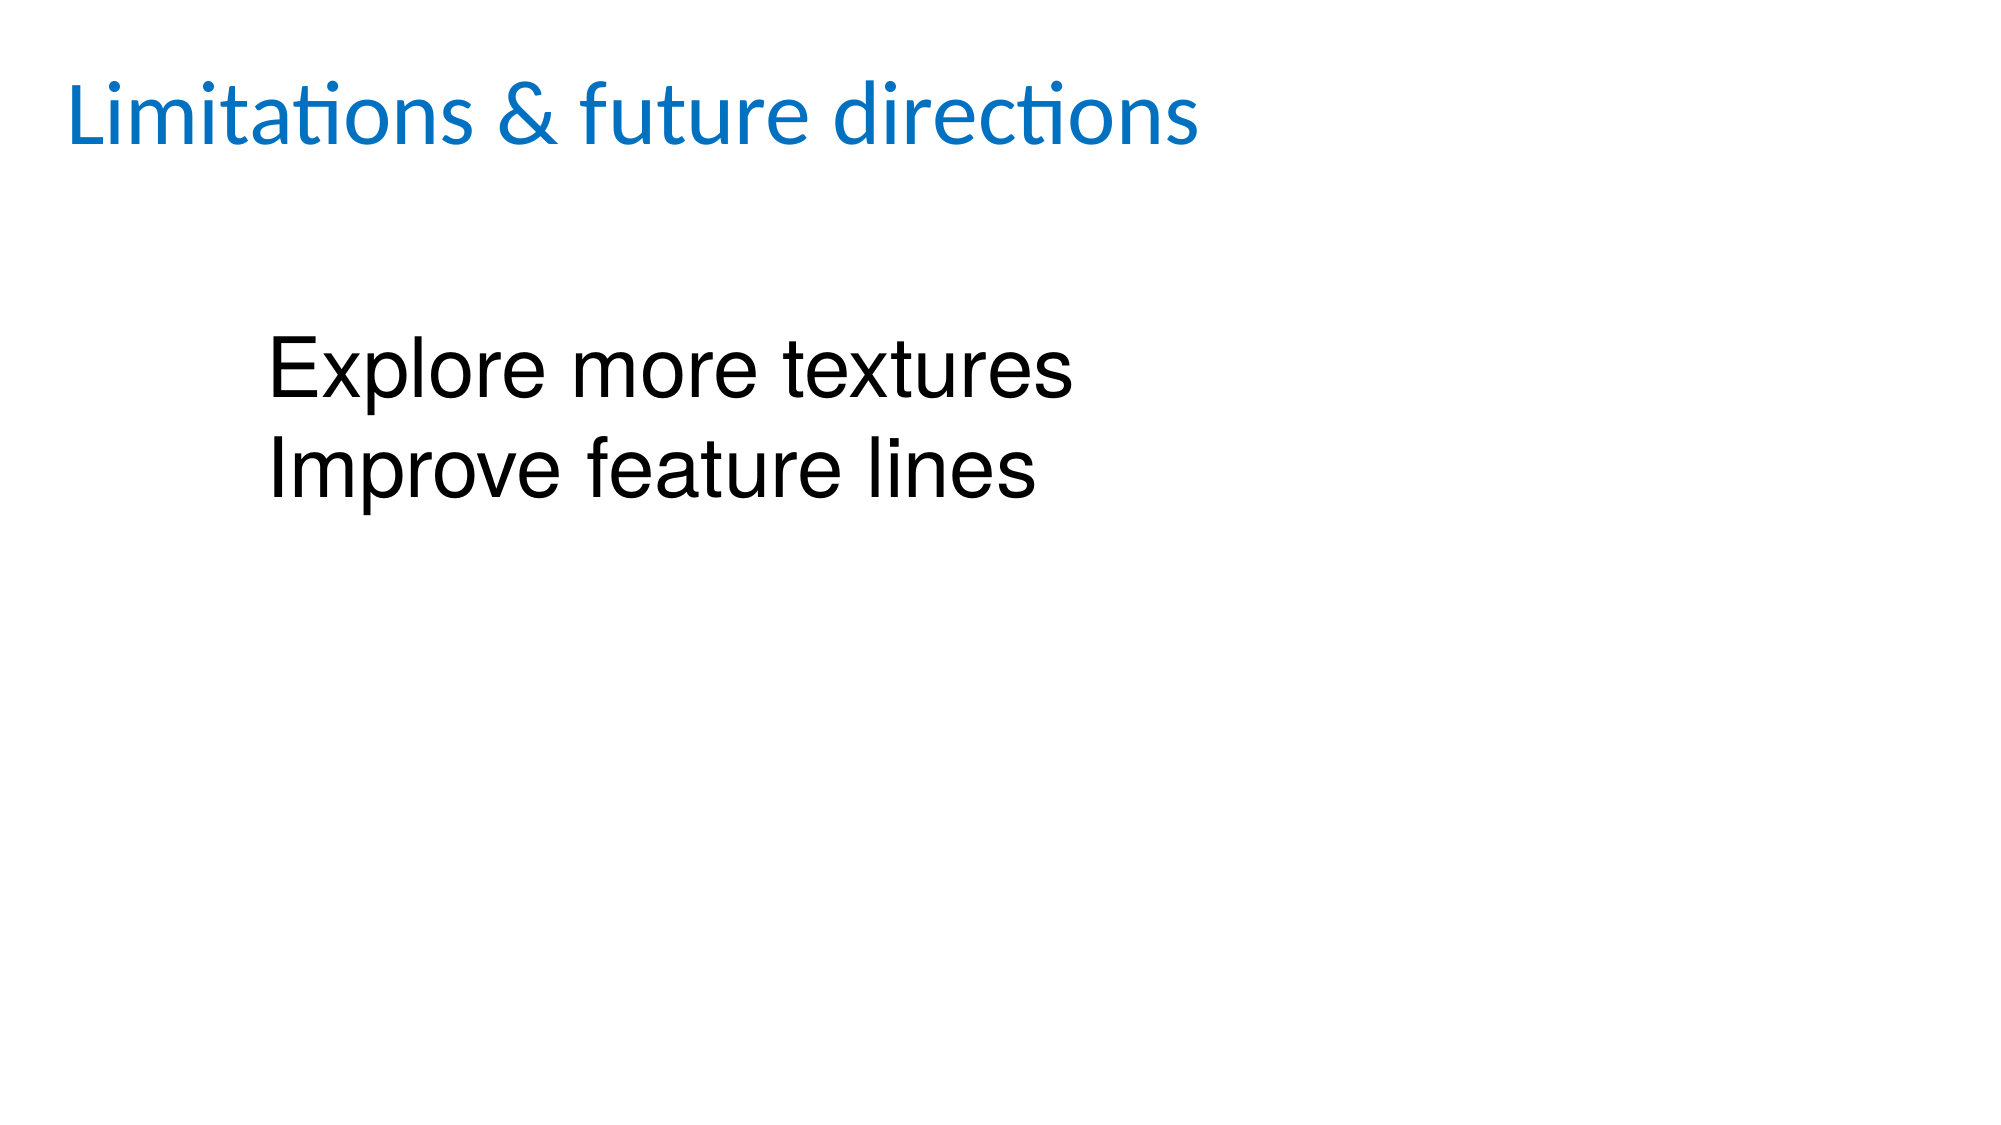

Limitations & future directions
Explore more textures
Improve feature lines